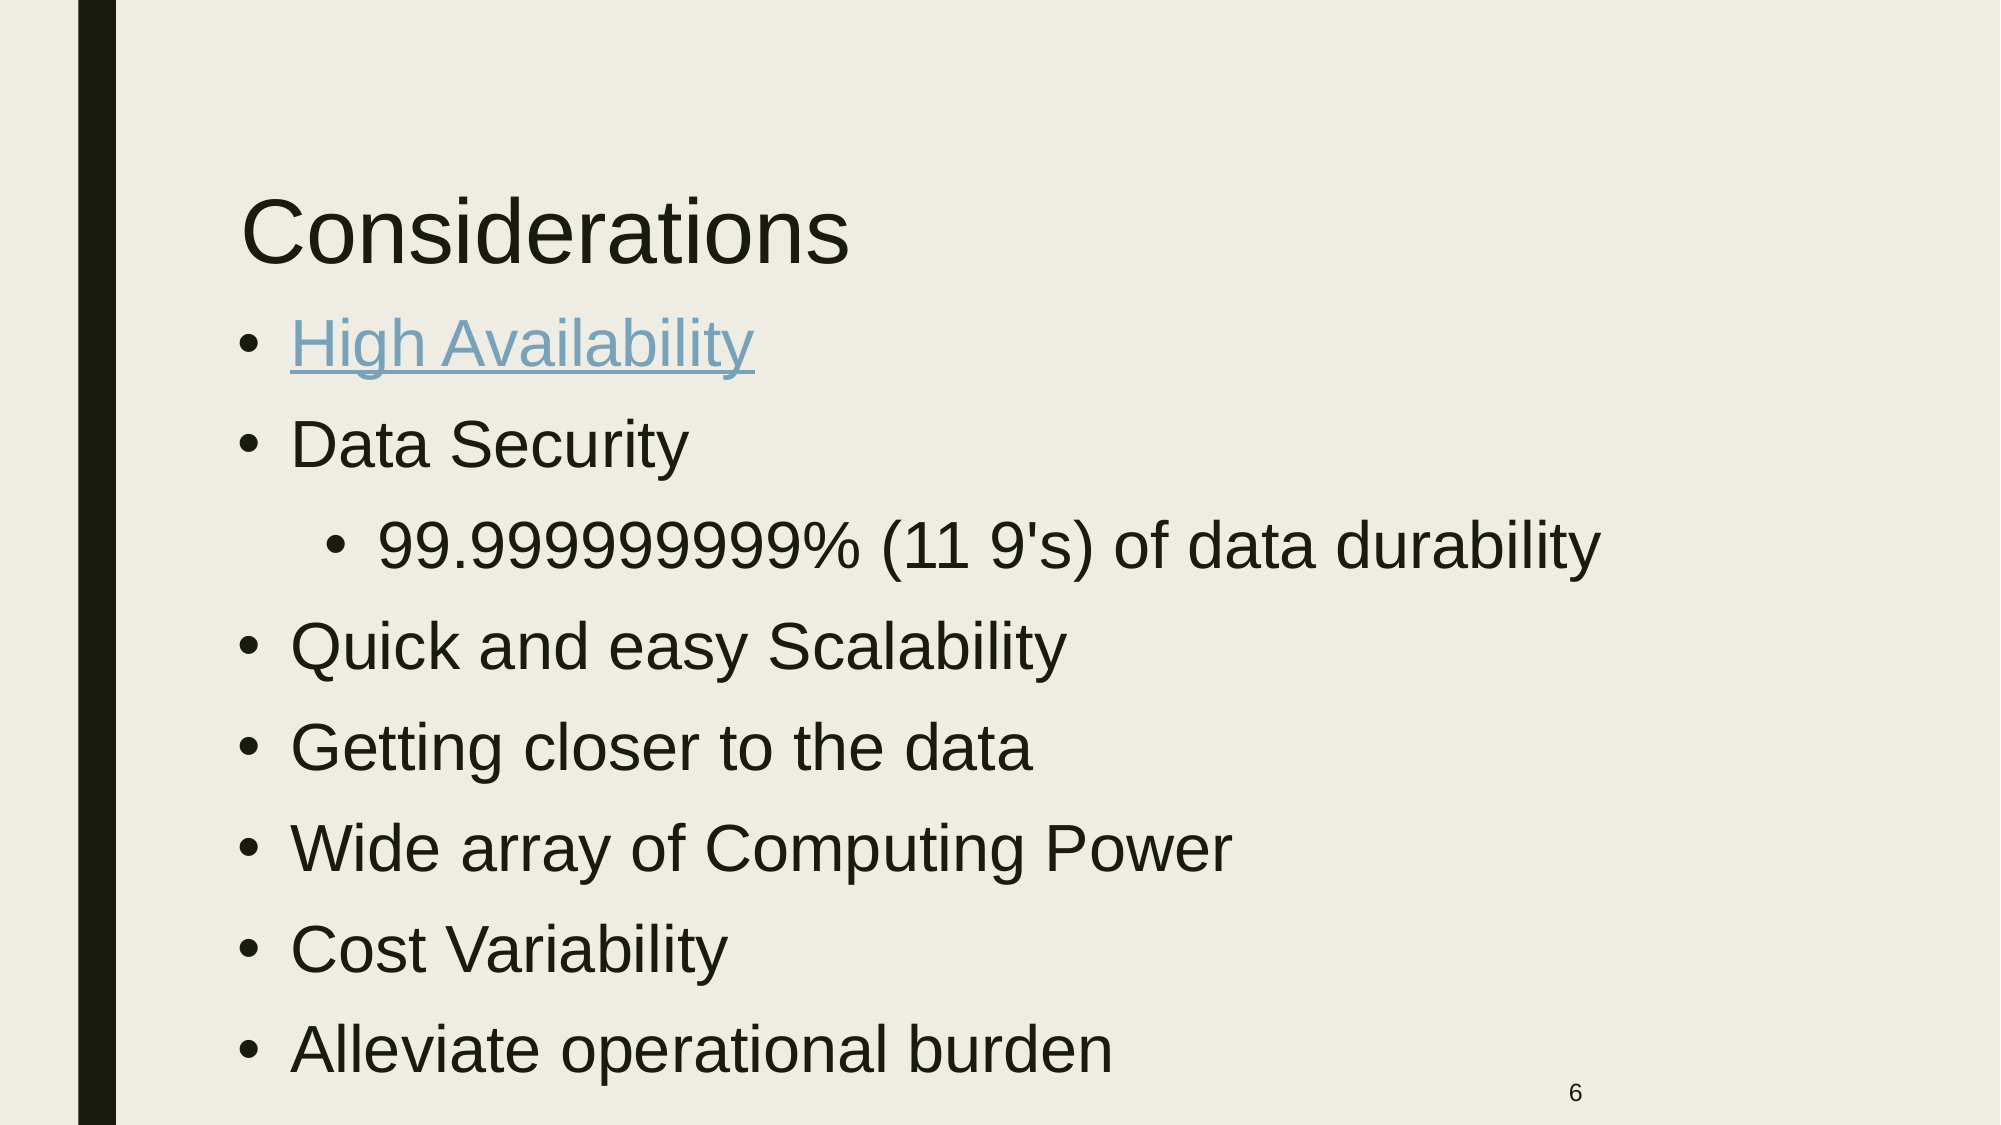

# Considerations
High Availability
Data Security
99.999999999% (11 9's) of data durability
Quick and easy Scalability
Getting closer to the data
Wide array of Computing Power
Cost Variability
Alleviate operational burden
6